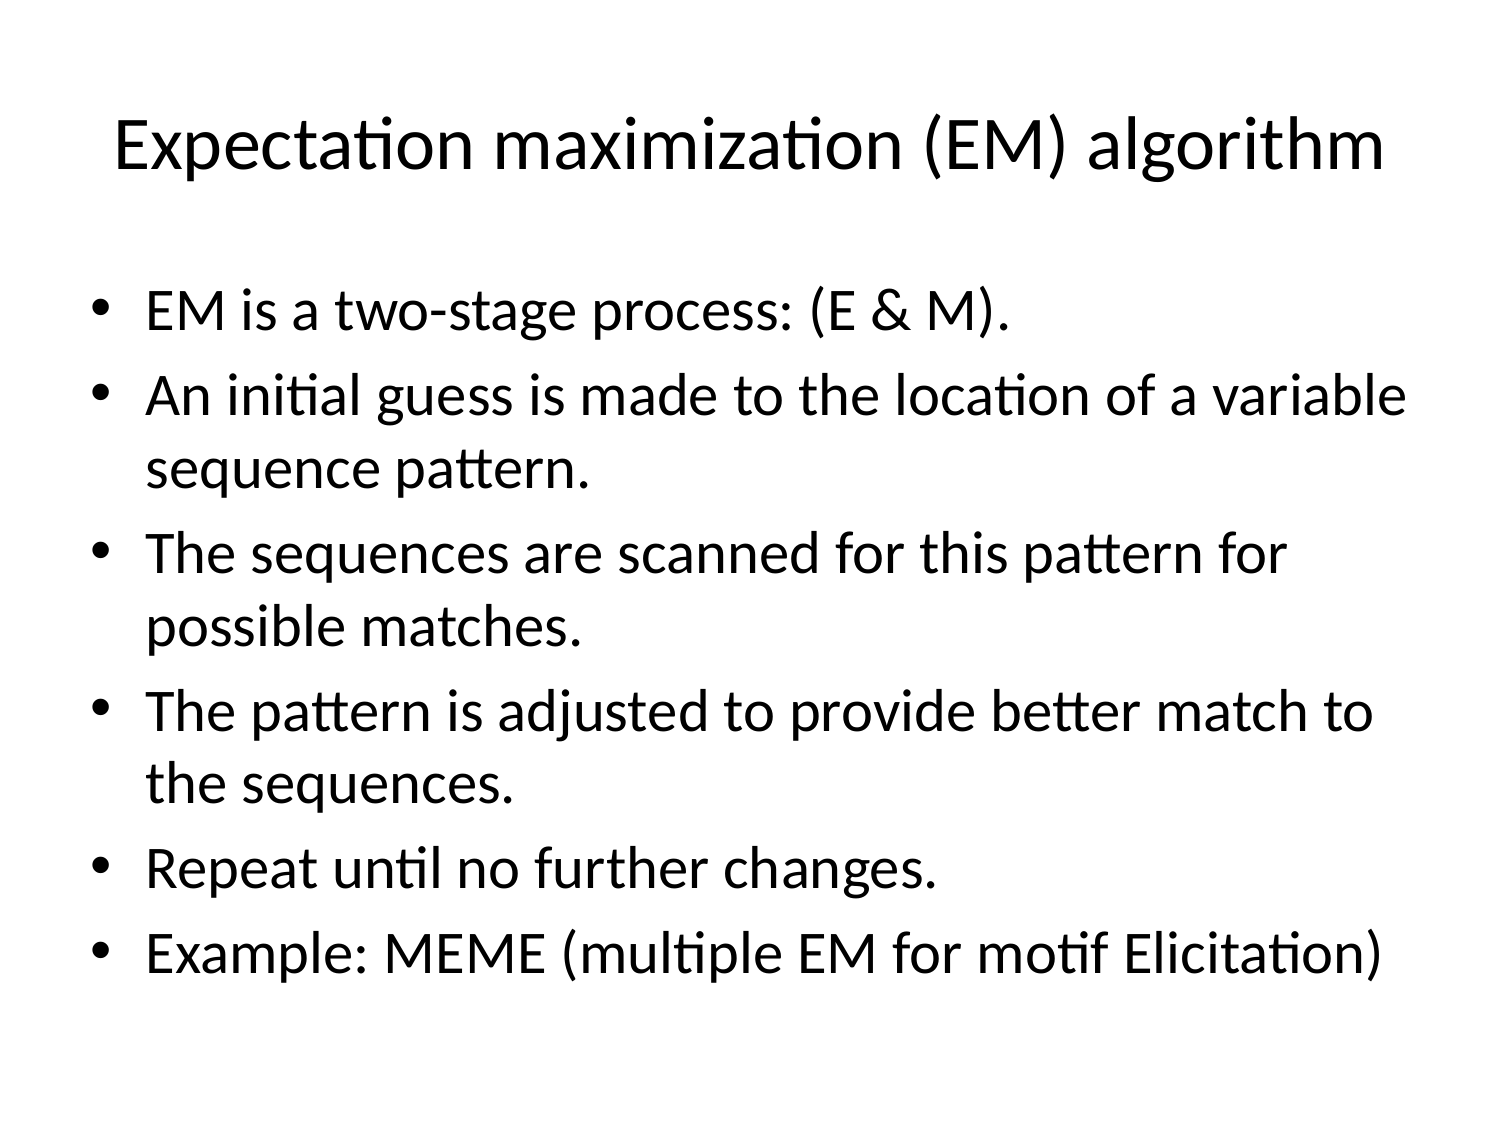

# Expectation maximization (EM) algorithm
EM is a two-stage process: (E & M).
An initial guess is made to the location of a variable sequence pattern.
The sequences are scanned for this pattern for possible matches.
The pattern is adjusted to provide better match to the sequences.
Repeat until no further changes.
Example: MEME (multiple EM for motif Elicitation)